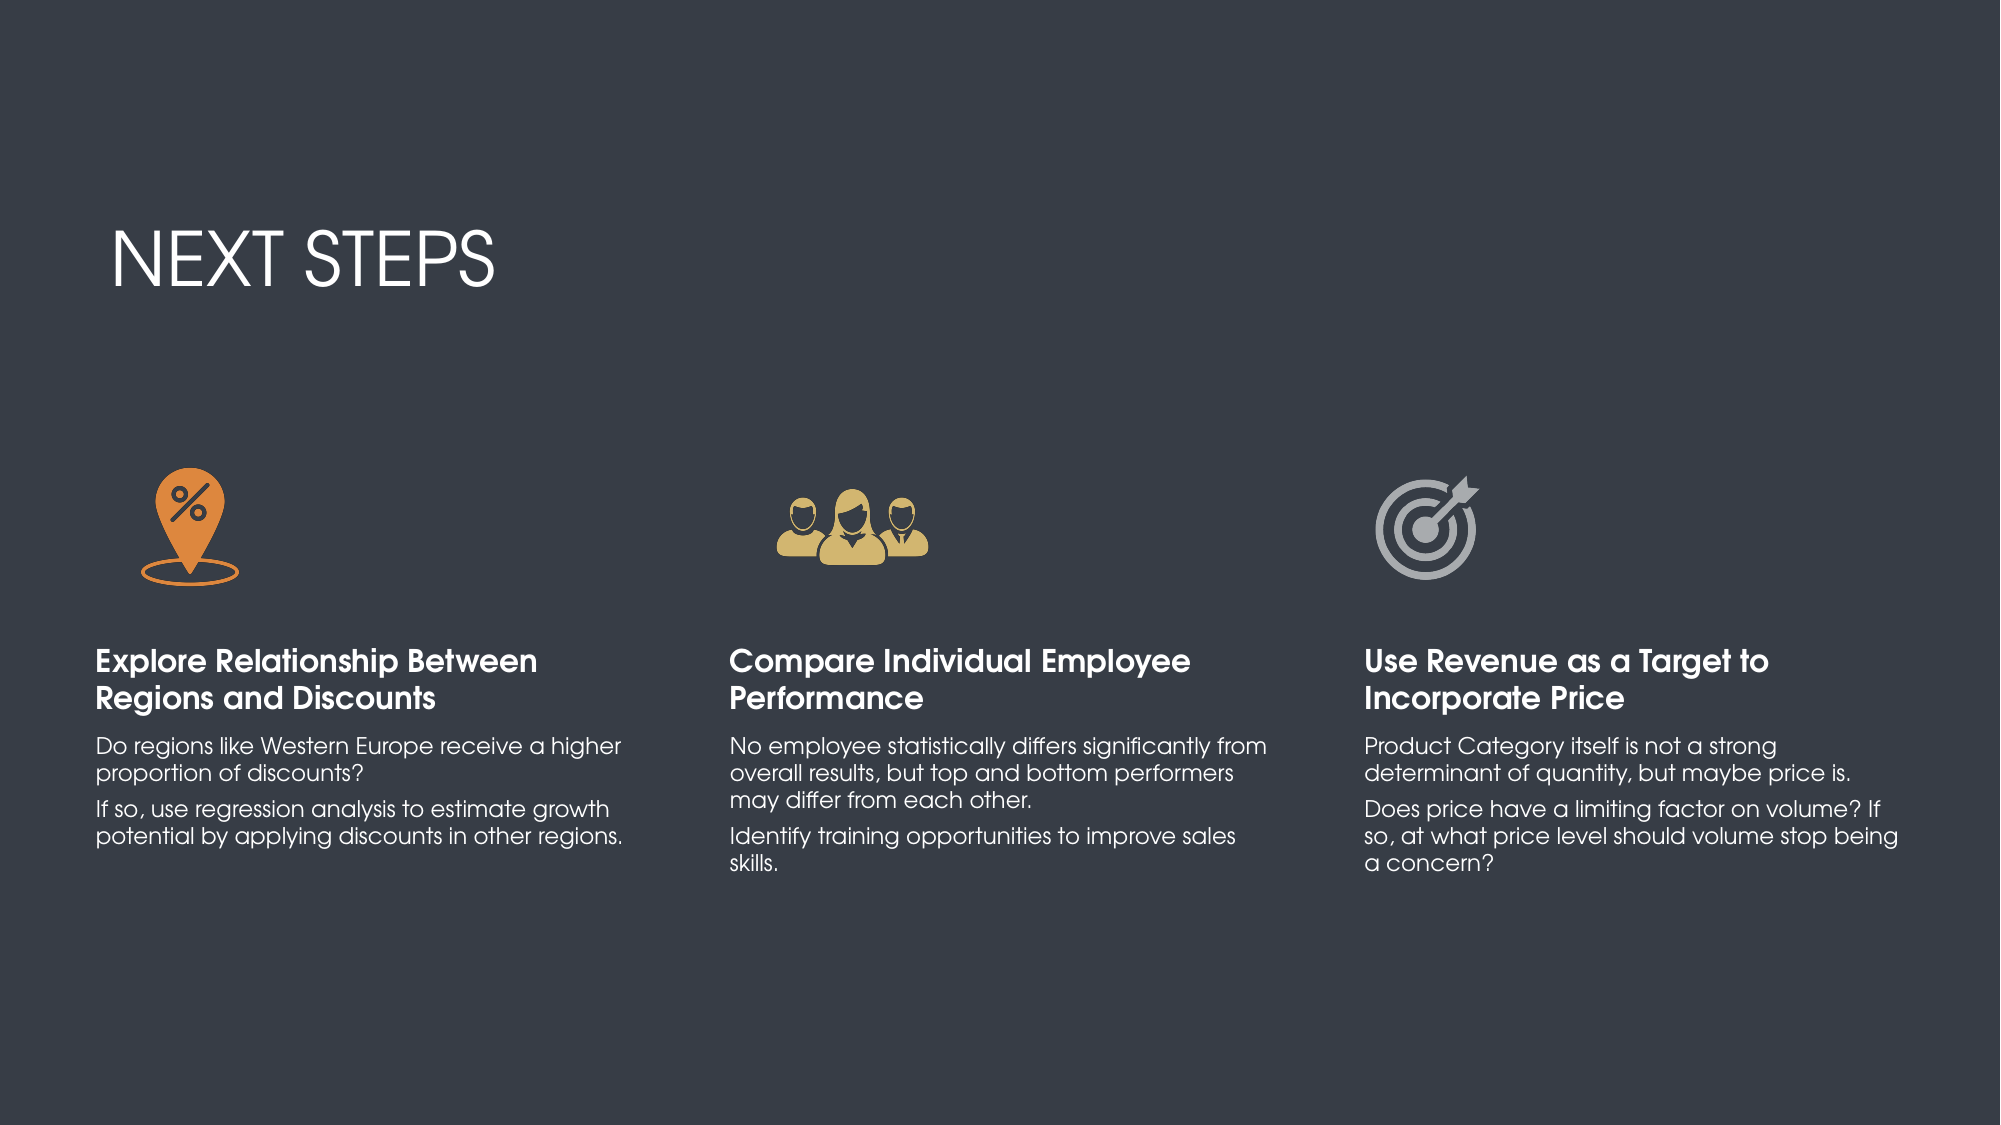

# Next Steps

Explore Relationship Between Regions and Discounts
Compare Individual Employee Performance
Use Revenue as a Target to Incorporate Price
Do regions like Western Europe receive a higher proportion of discounts?
If so, use regression analysis to estimate growth potential by applying discounts in other regions.
No employee statistically differs significantly from overall results, but top and bottom performers may differ from each other.
Identify training opportunities to improve sales skills.
Product Category itself is not a strong determinant of quantity, but maybe price is.
Does price have a limiting factor on volume? If so, at what price level should volume stop being a concern?